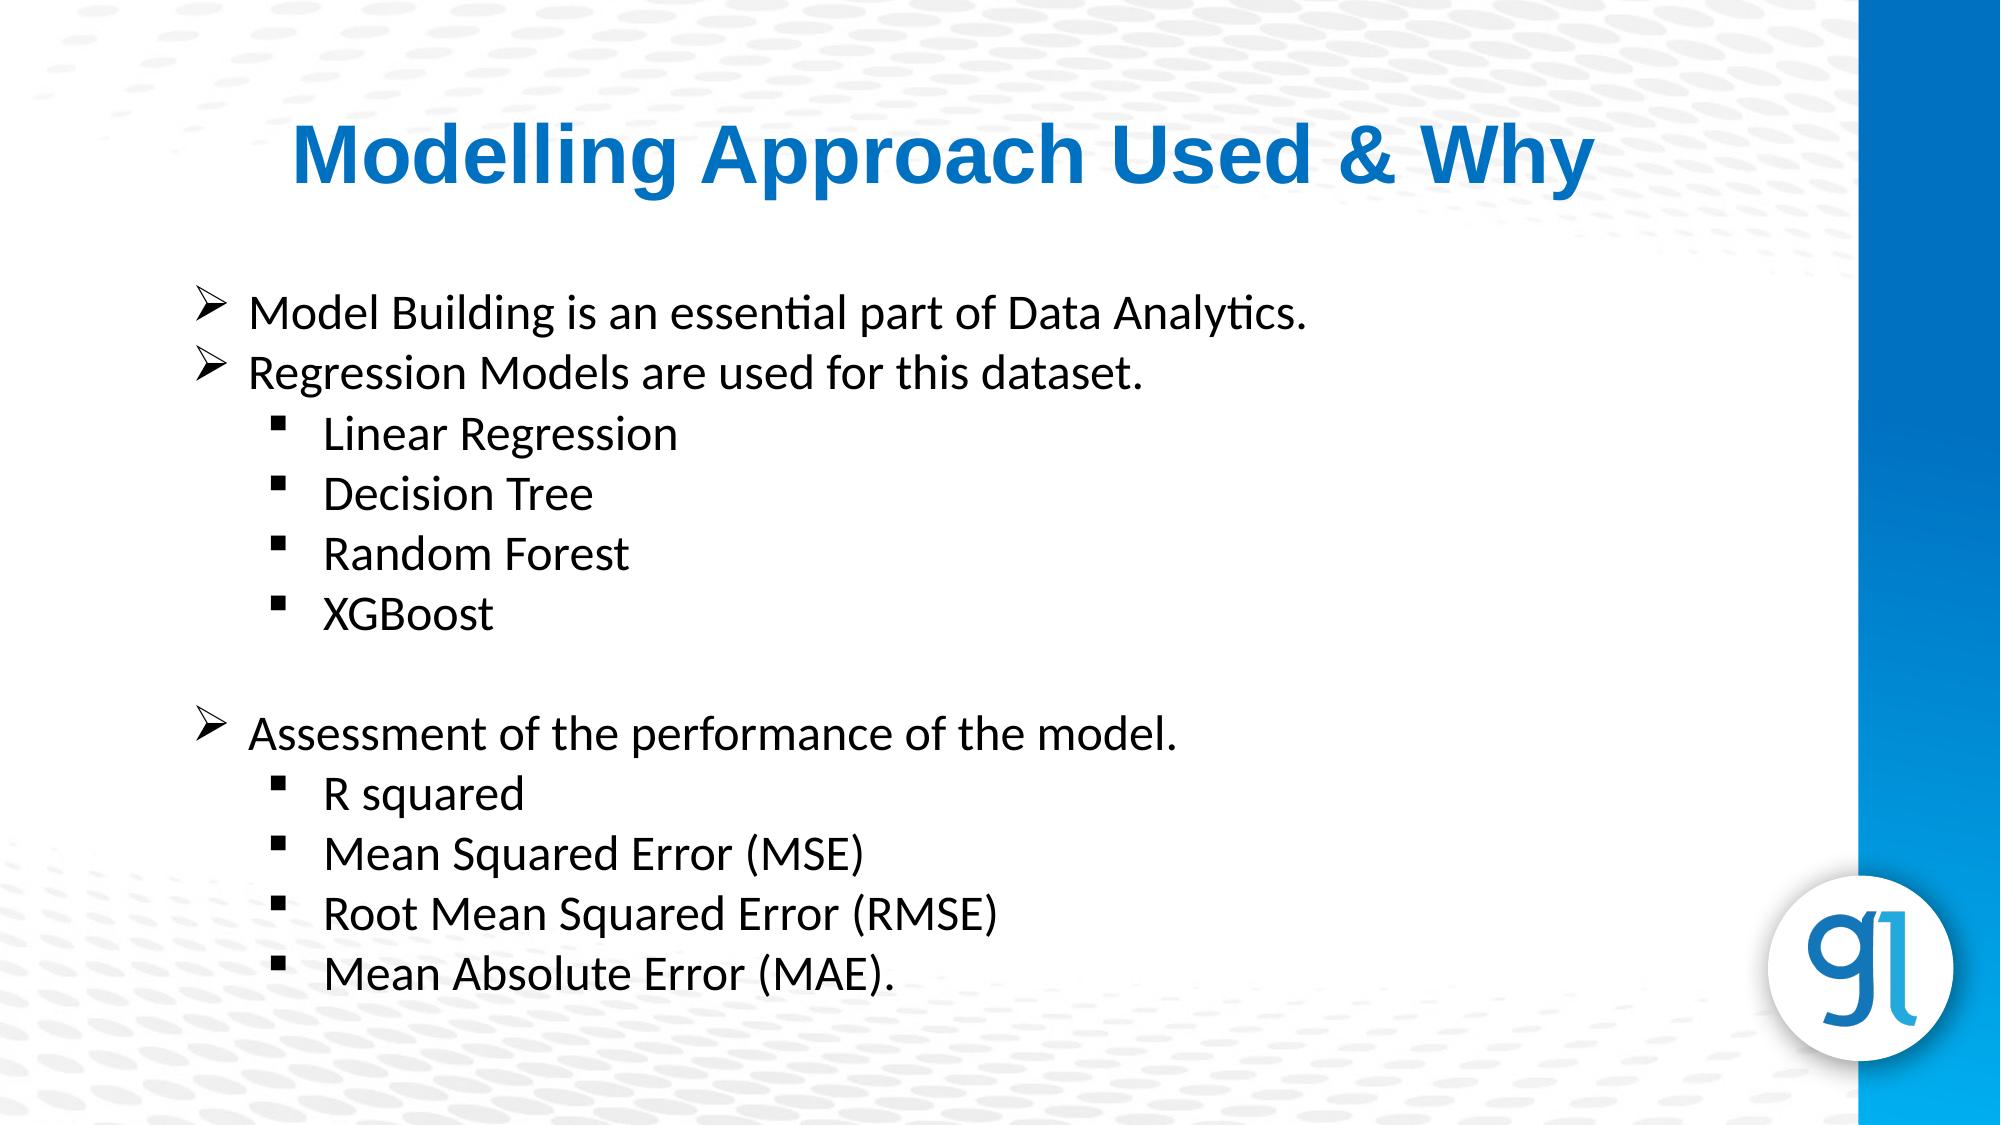

Modelling Approach Used & Why
Model Building is an essential part of Data Analytics.
Regression Models are used for this dataset.
Linear Regression
Decision Tree
Random Forest
XGBoost

Assessment of the performance of the model.
R squared
Mean Squared Error (MSE)
Root Mean Squared Error (RMSE)
Mean Absolute Error (MAE).